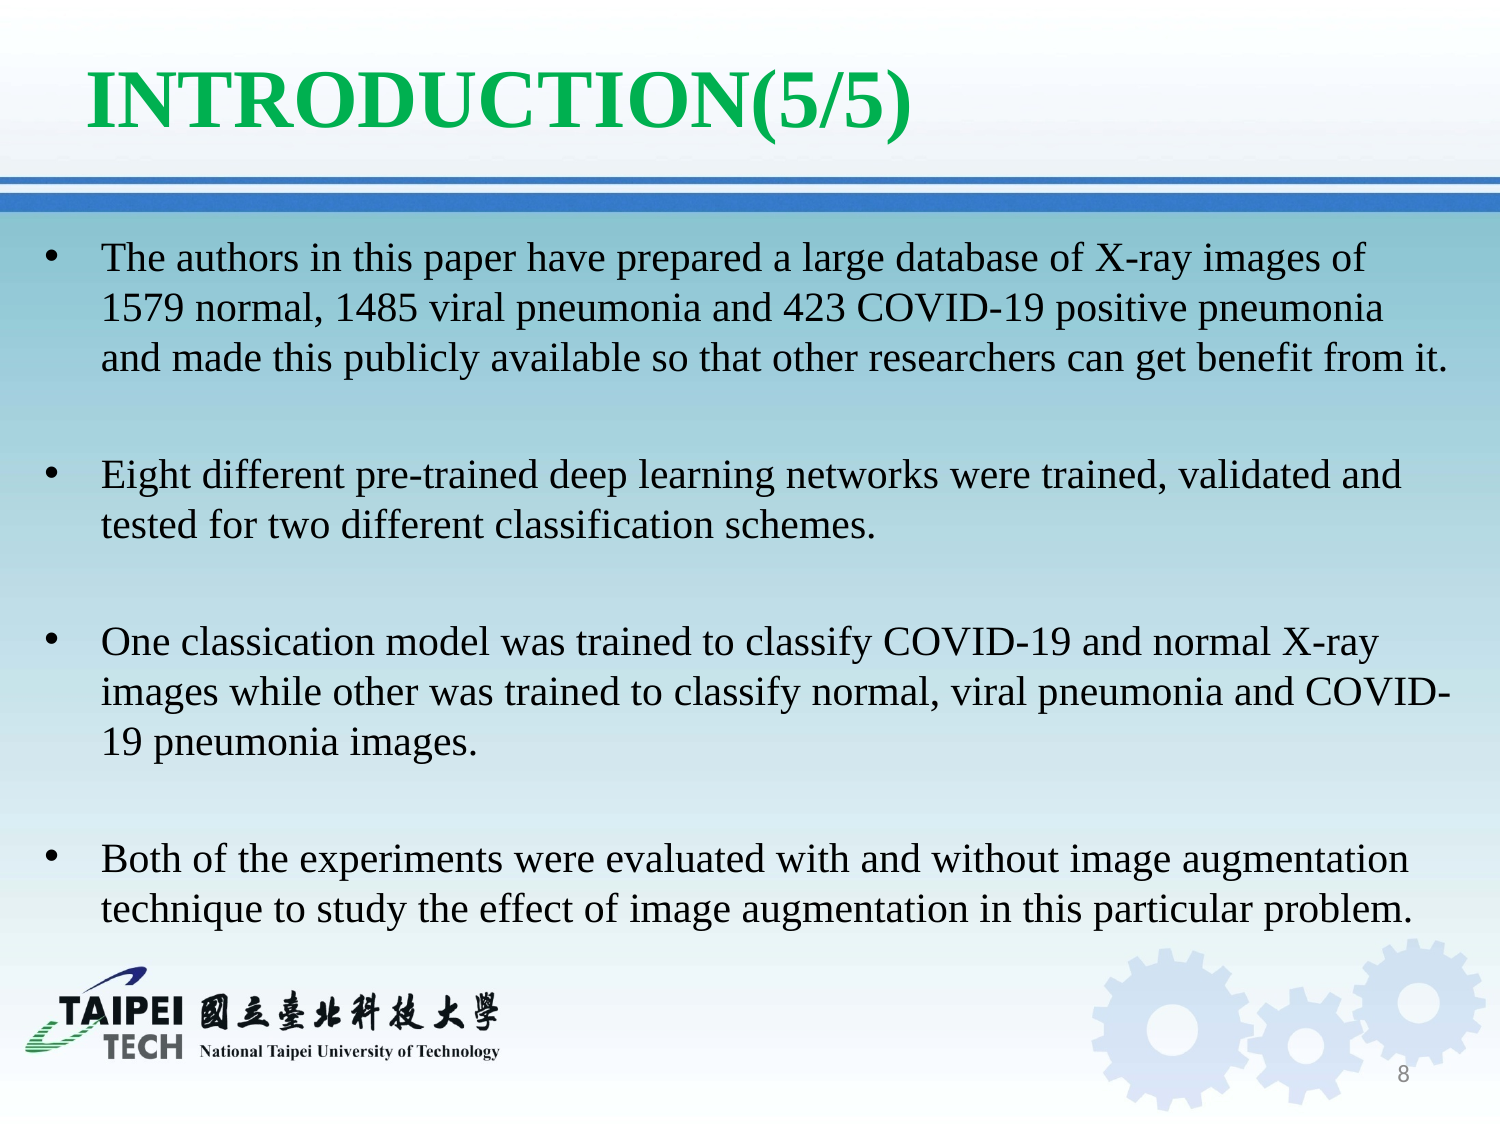

# INTRODUCTION(5/5)
The authors in this paper have prepared a large database of X-ray images of 1579 normal, 1485 viral pneumonia and 423 COVID-19 positive pneumonia and made this publicly available so that other researchers can get benefit from it.

Eight different pre-trained deep learning networks were trained, validated and tested for two different classification schemes.

One classication model was trained to classify COVID-19 and normal X-ray images while other was trained to classify normal, viral pneumonia and COVID-19 pneumonia images.

Both of the experiments were evaluated with and without image augmentation technique to study the effect of image augmentation in this particular problem.
8